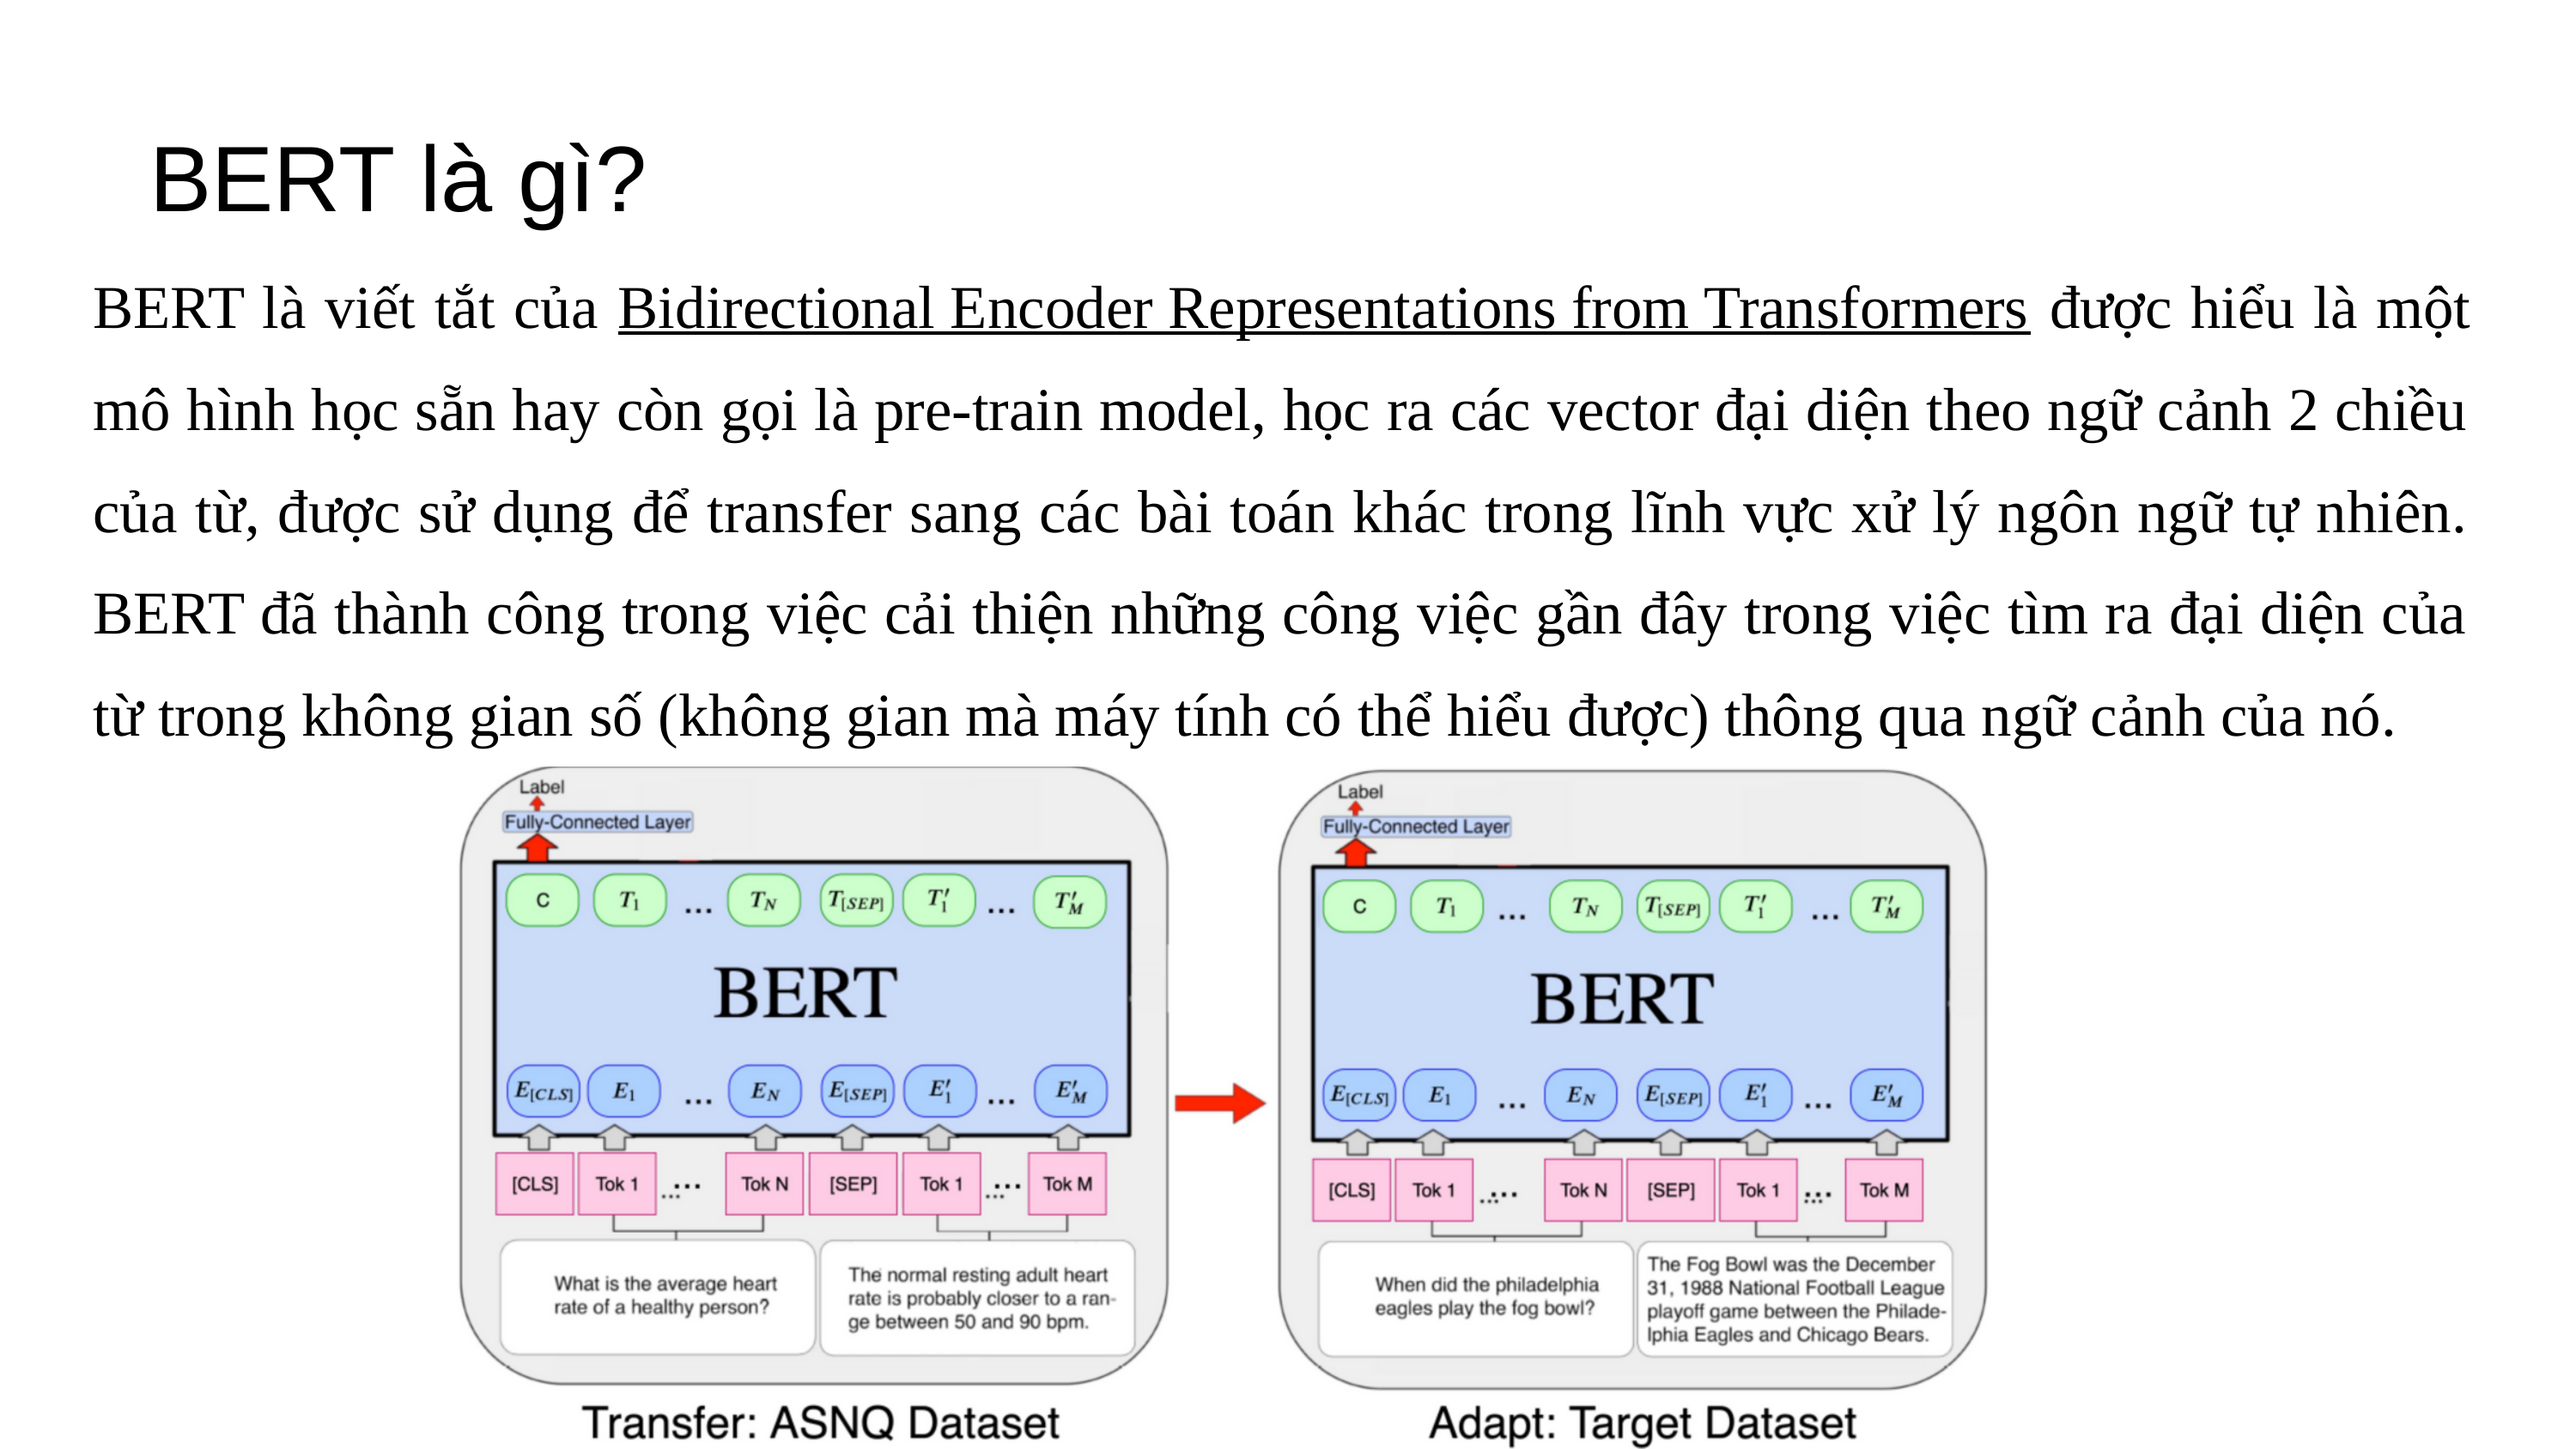

BERT là gì?
BERT là viết tắt của Bidirectional Encoder Representations from Transformers được hiểu là một mô hình học sẵn hay còn gọi là pre-train model, học ra các vector đại diện theo ngữ cảnh 2 chiều của từ, được sử dụng để transfer sang các bài toán khác trong lĩnh vực xử lý ngôn ngữ tự nhiên. BERT đã thành công trong việc cải thiện những công việc gần đây trong việc tìm ra đại diện của từ trong không gian số (không gian mà máy tính có thể hiểu được) thông qua ngữ cảnh của nó.